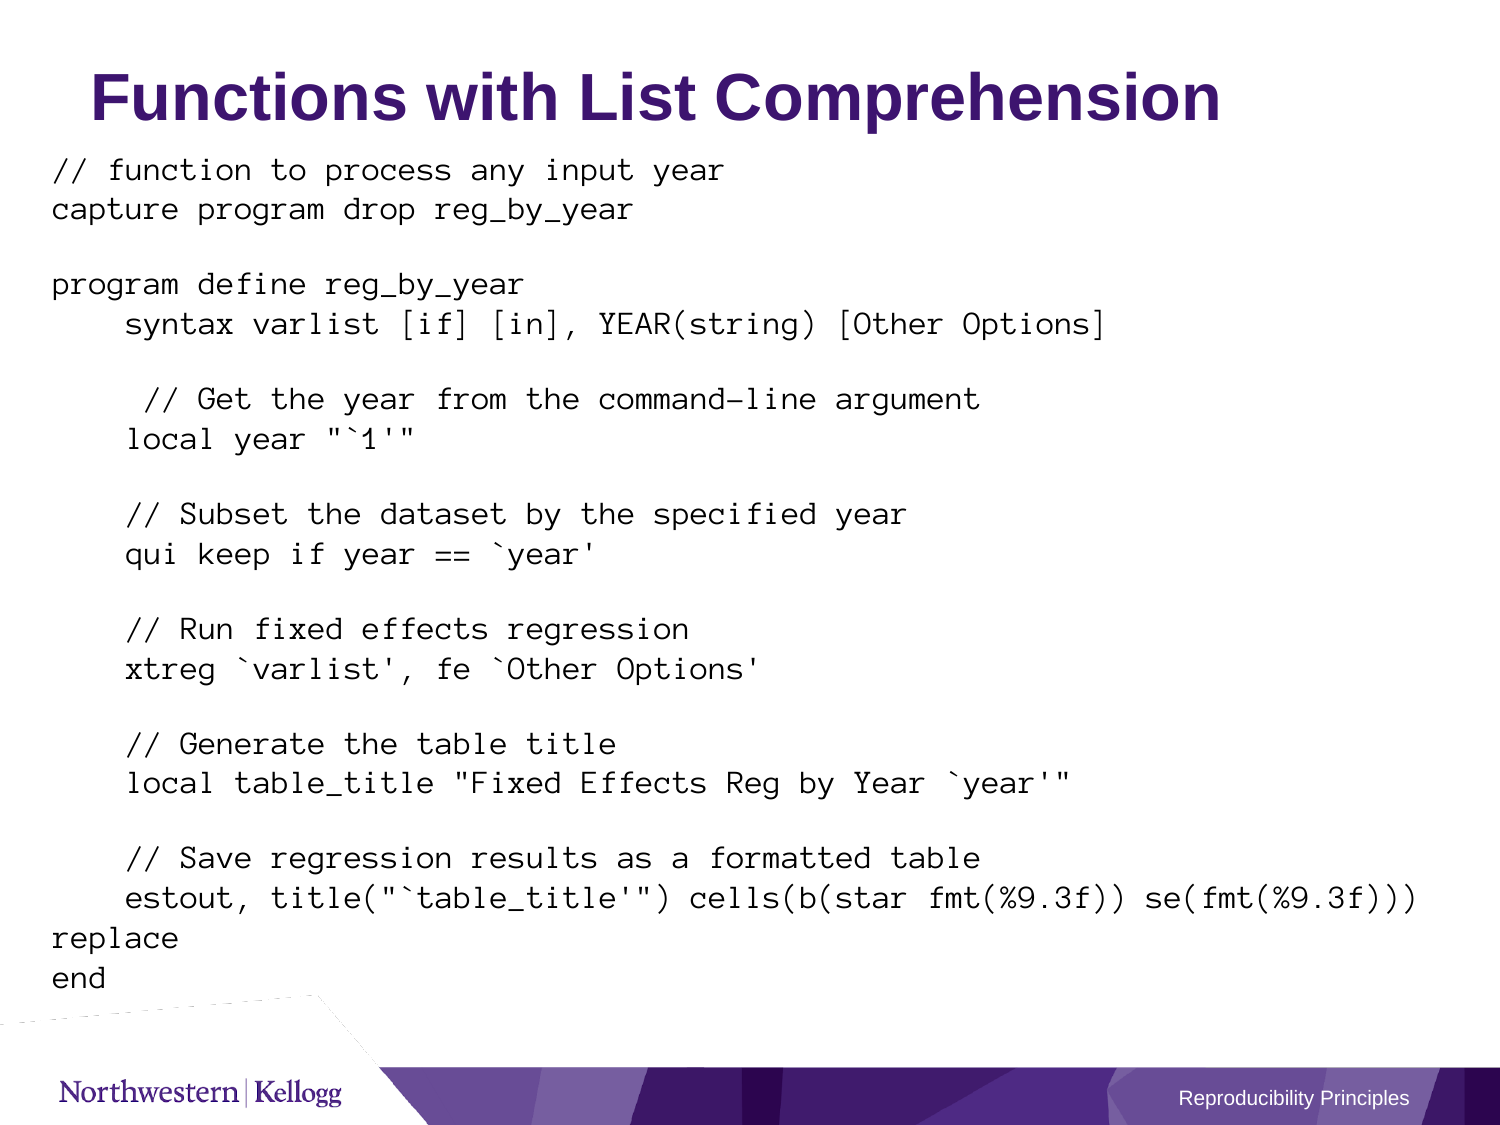

# Functions with List Comprehension

// function to process any input year
capture program drop reg_by_year

program define reg_by_year
    syntax varlist [if] [in], YEAR(string) [Other Options]

     // Get the year from the command-line argument
    local year "`1'"

    // Subset the dataset by the specified year
    qui keep if year == `year'

    // Run fixed effects regression
    xtreg `varlist', fe `Other Options'

    // Generate the table title
    local table_title "Fixed Effects Reg by Year `year'"

    // Save regression results as a formatted table
    estout, title("`table_title'") cells(b(star fmt(%9.3f)) se(fmt(%9.3f))) replace
end

Reproducibility Principles